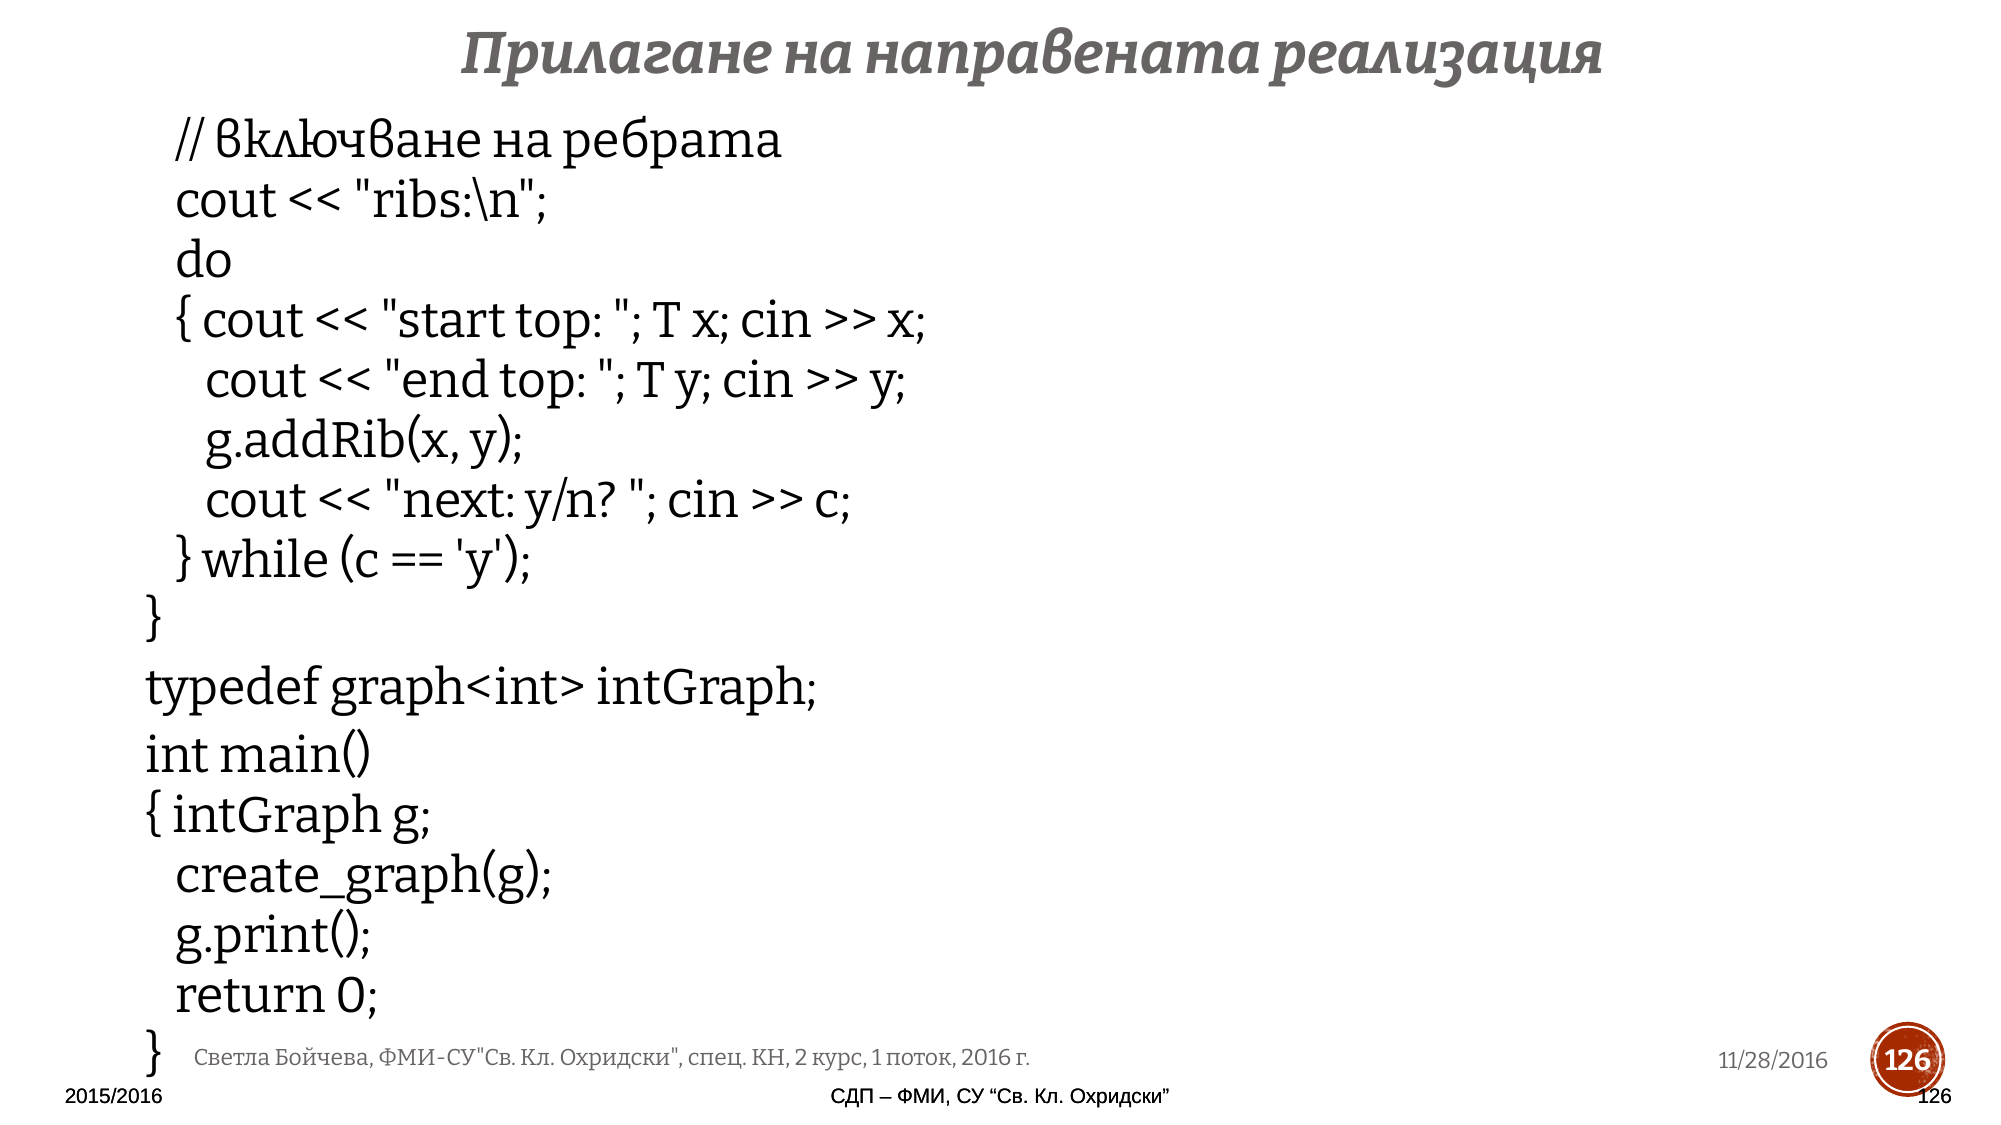

Прилагане на направената реализация
   // включване на ребрата
   cout << "ribs:\n";
   do
   { cout << "start top: "; T x; cin >> x;
      cout << "end top: "; T y; cin >> y;
      g.addRib(x, y);
      cout << "next: y/n? "; cin >> c;
   } while (c == 'y');
}
typedef graph<int> intGraph;
int main()
{ intGraph g;
   create_graph(g);
   g.print();
   return 0;
}

Светла Бойчева, ФМИ-СУ"Св. Кл. Охридски", спец. КН, 2 курс, 1 поток, 2016 г.
11/28/2016
126
2015/2016
2015/2016
СДП – ФМИ, СУ “Св. Кл. Охридски”
СДП – ФМИ, СУ “Св. Кл. Охридски”
126
126